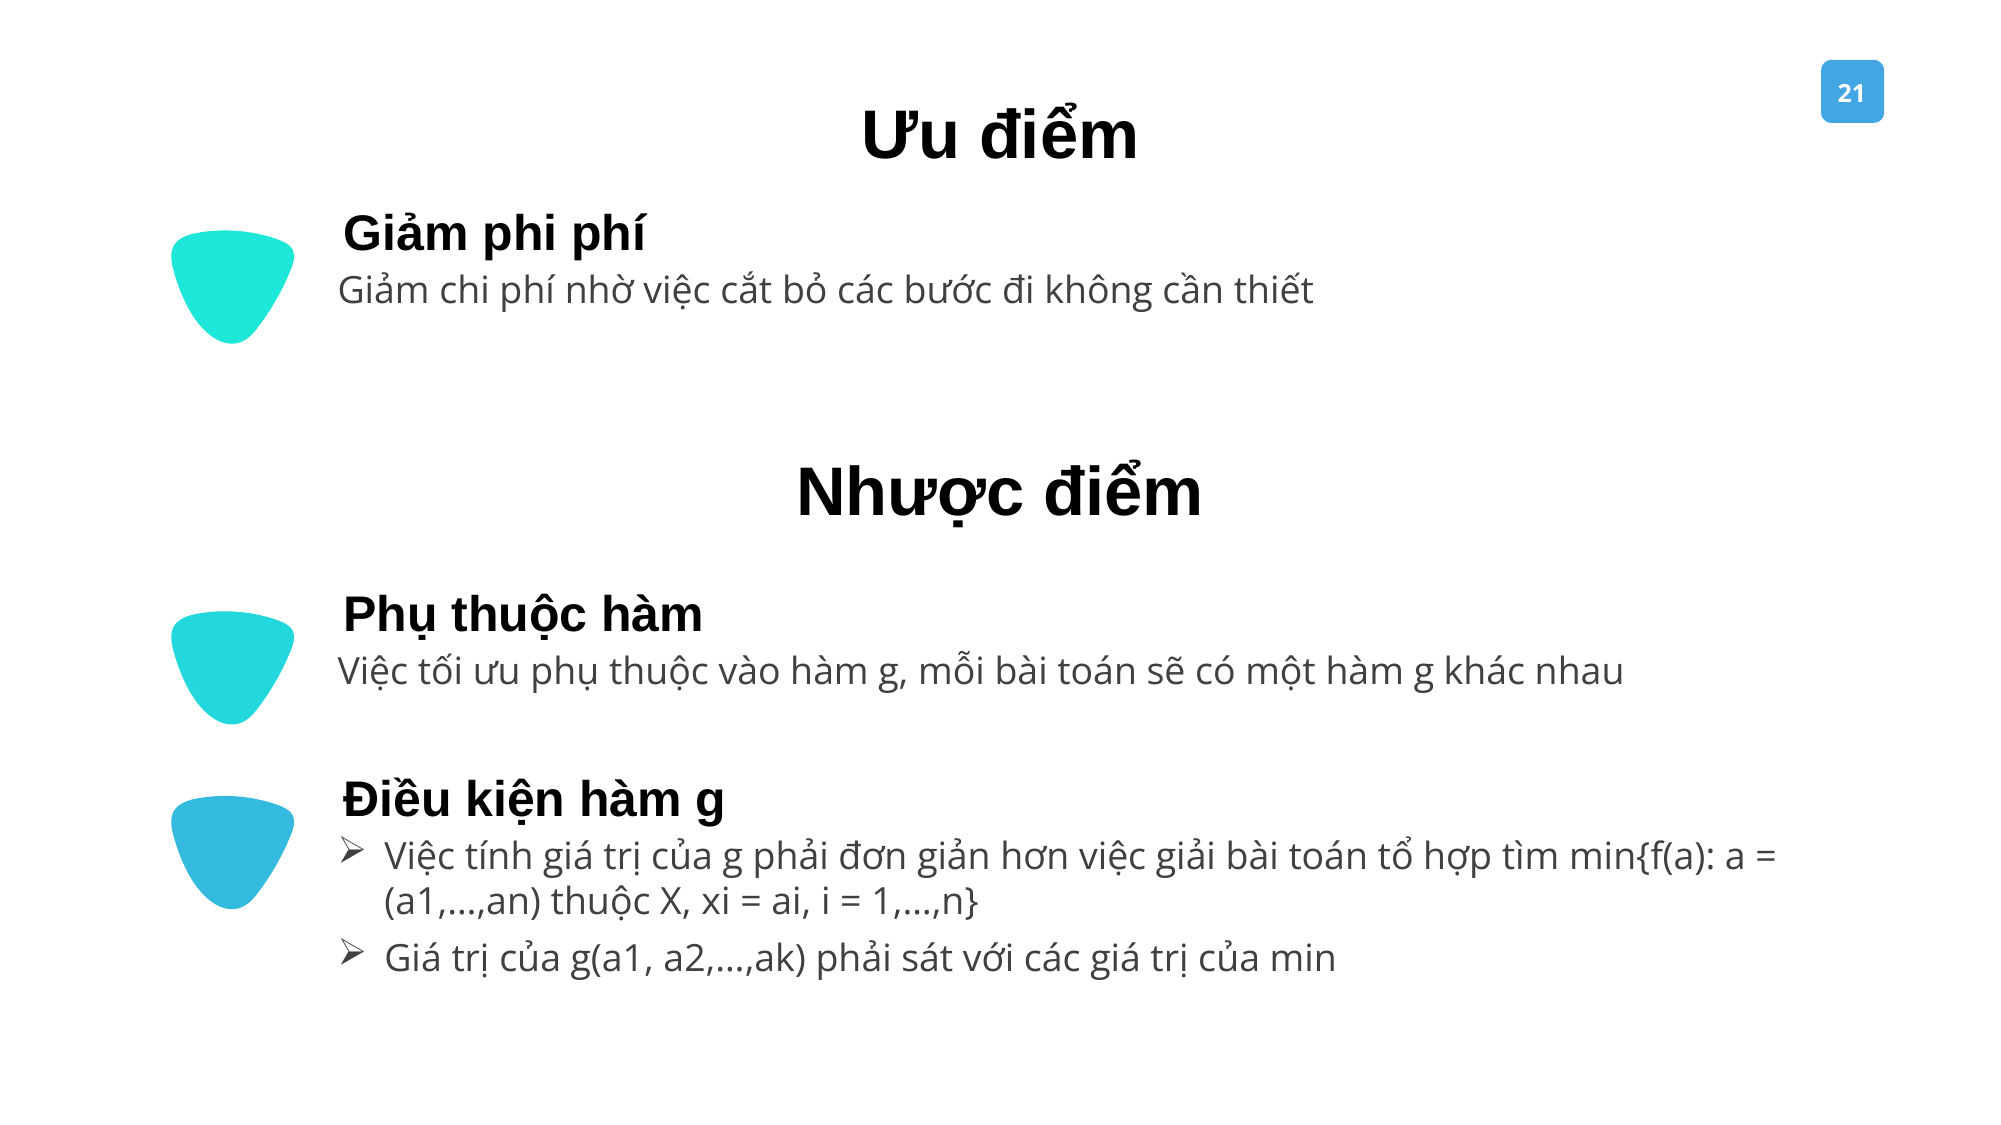

Ưu điểm
Giảm phi phí

Giảm chi phí nhờ việc cắt bỏ các bước đi không cần thiết
Nhược điểm
Phụ thuộc hàm

Việc tối ưu phụ thuộc vào hàm g, mỗi bài toán sẽ có một hàm g khác nhau
Điều kiện hàm g

Việc tính giá trị của g phải đơn giản hơn việc giải bài toán tổ hợp tìm min{f(a): a = (a1,…,an) thuộc X, xi = ai, i = 1,…,n}
Giá trị của g(a1, a2,…,ak) phải sát với các giá trị của min